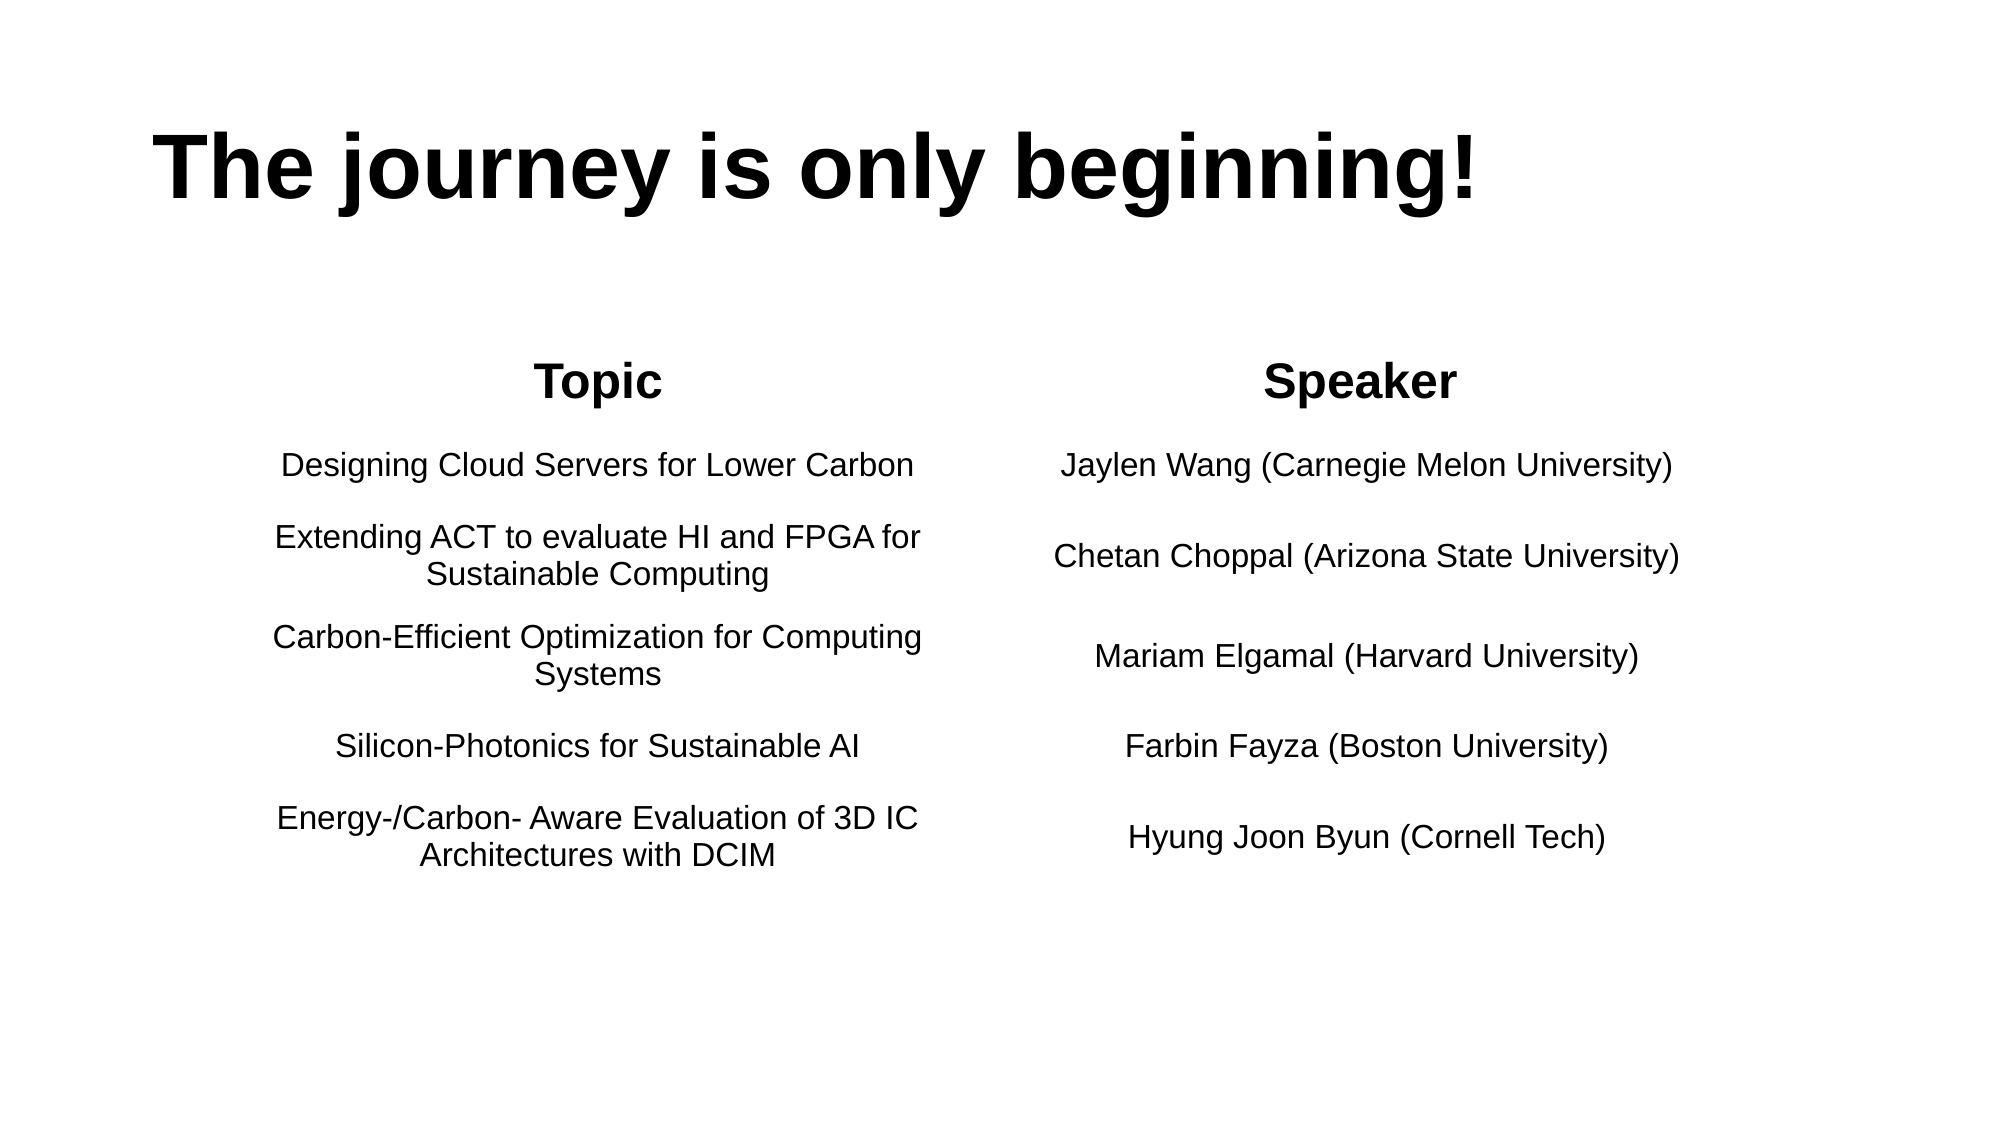

# The journey is only beginning!
| Topic | Speaker |
| --- | --- |
| Designing Cloud Servers for Lower Carbon | Jaylen Wang (Carnegie Melon University) |
| Extending ACT to evaluate HI and FPGA for Sustainable Computing | Chetan Choppal (Arizona State University) |
| Carbon-Efficient Optimization for Computing Systems | Mariam Elgamal (Harvard University) |
| Silicon-Photonics for Sustainable AI | Farbin Fayza (Boston University) |
| Energy-/Carbon- Aware Evaluation of 3D IC Architectures with DCIM | Hyung Joon Byun (Cornell Tech) |